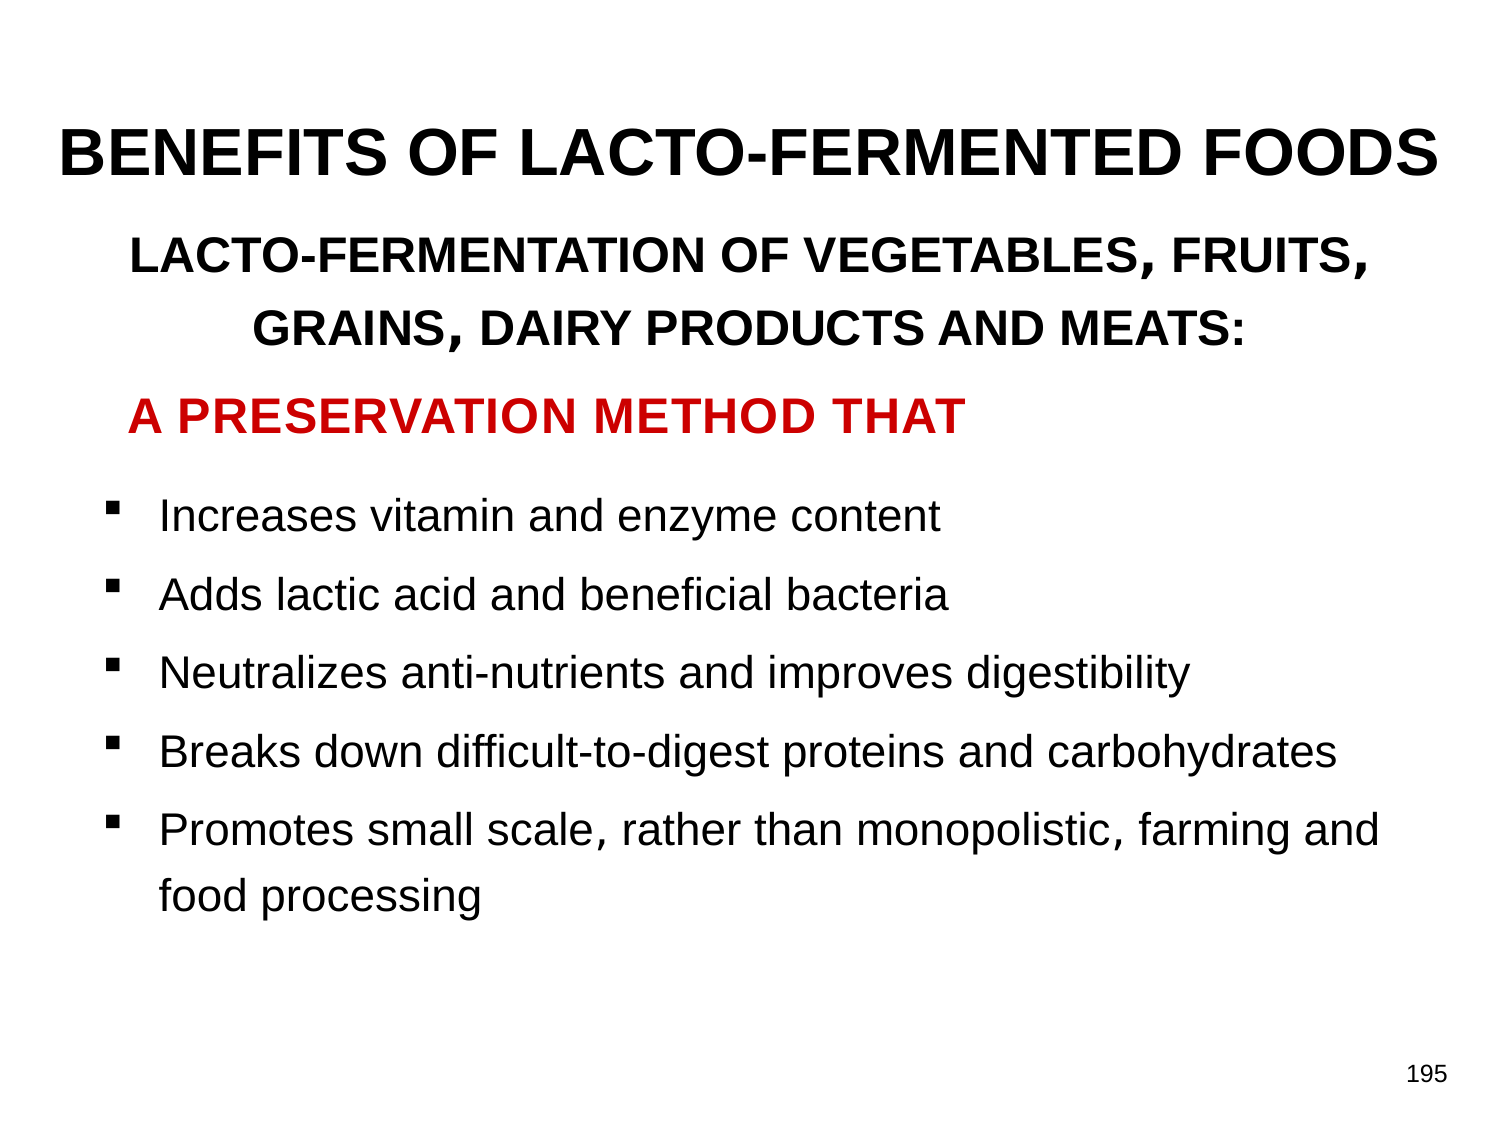

BENEFITS OF LACTO-FERMENTED FOODS
LACTO-FERMENTATION OF VEGETABLES, FRUITS,
GRAINS, DAIRY PRODUCTS AND MEATS:
A PRESERVATION METHOD THAT
Increases vitamin and enzyme content
Adds lactic acid and beneficial bacteria
Neutralizes anti-nutrients and improves digestibility
Breaks down difficult-to-digest proteins and carbohydrates
Promotes small scale, rather than monopolistic, farming and food processing
195